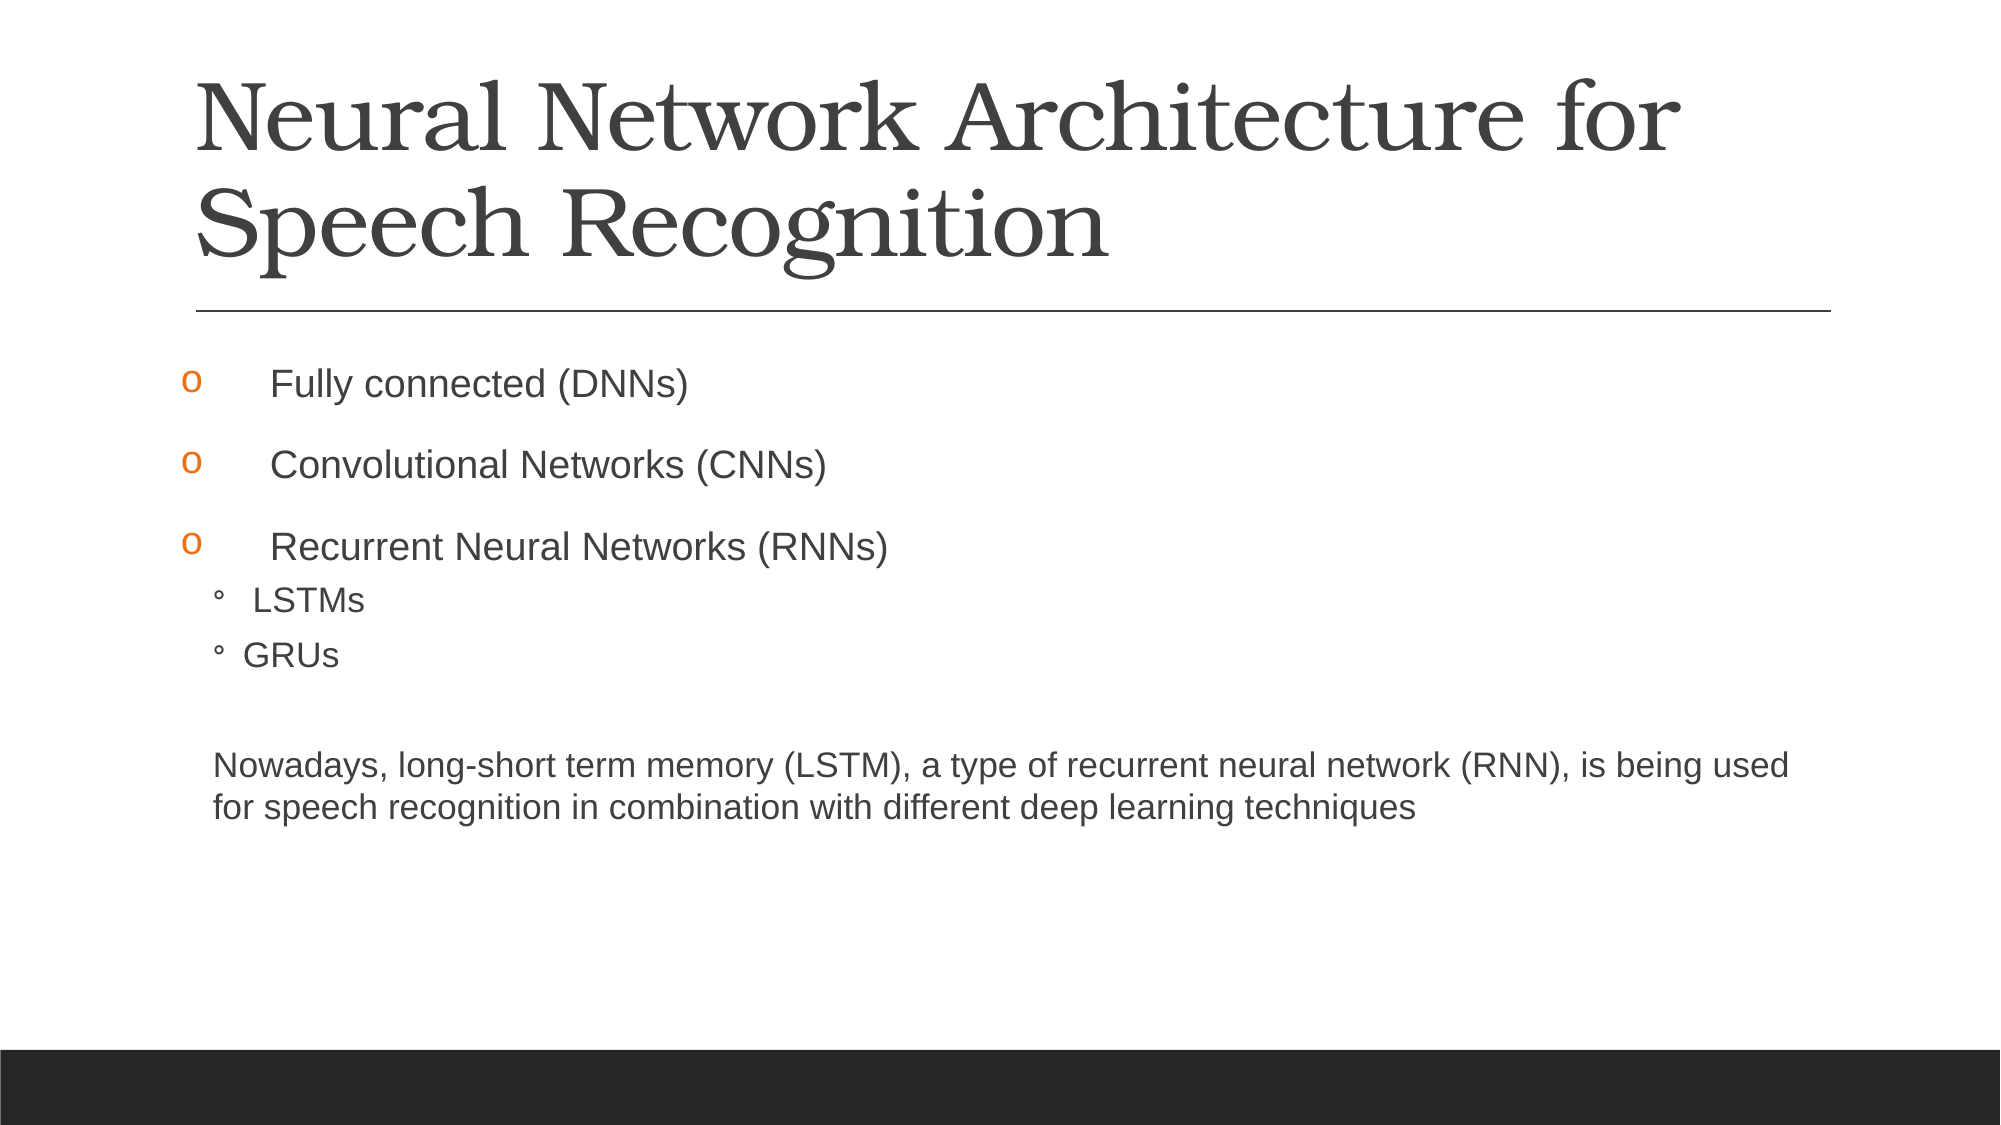

# Neural Network Architecture for Speech Recognition
      Fully connected (DNNs)
      Convolutional Networks (CNNs)
      Recurrent Neural Networks (RNNs)
 LSTMs
GRUs

Nowadays, long-short term memory (LSTM), a type of recurrent neural network (RNN), is being used for speech recognition in combination with different deep learning techniques